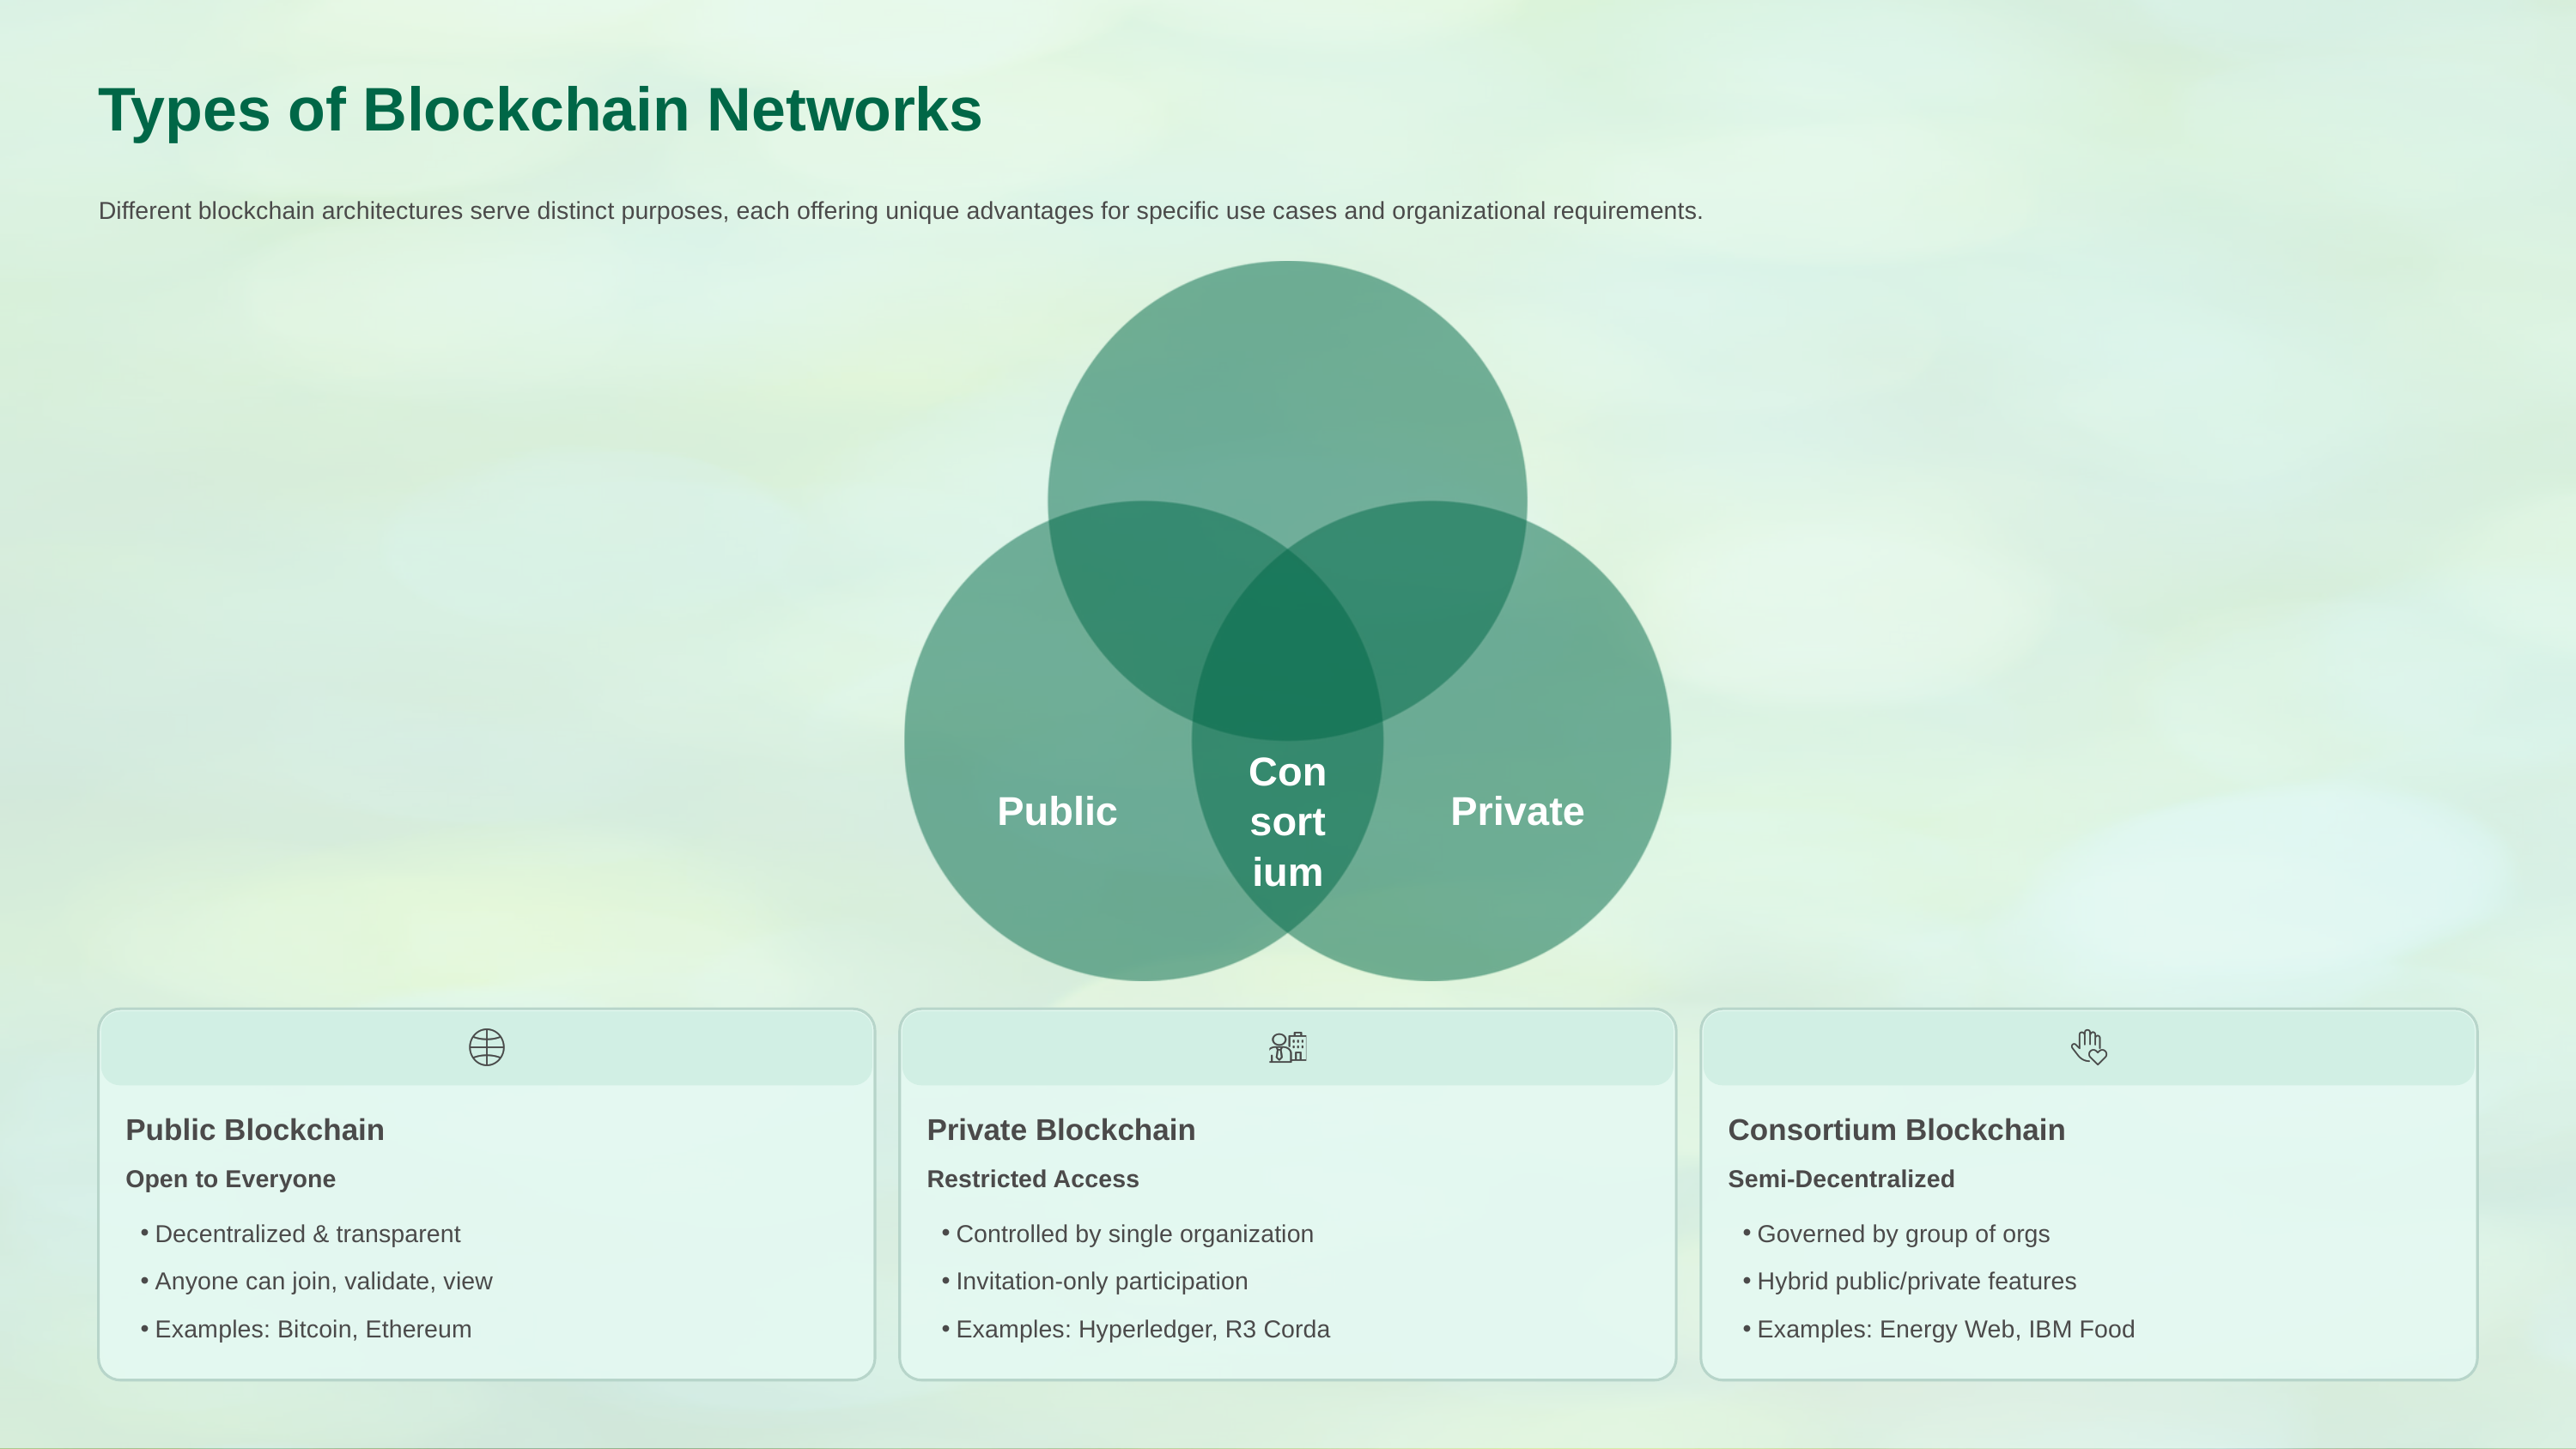

Types of Blockchain Networks
Different blockchain architectures serve distinct purposes, each offering unique advantages for specific use cases and organizational requirements.

Consortium
Public
Private

Public Blockchain
Private Blockchain
Consortium Blockchain
Open to Everyone
Restricted Access
Semi-Decentralized
Decentralized & transparent
Controlled by single organization
Governed by group of orgs
Anyone can join, validate, view
Invitation-only participation
Hybrid public/private features
Examples: Bitcoin, Ethereum
Examples: Hyperledger, R3 Corda
Examples: Energy Web, IBM Food